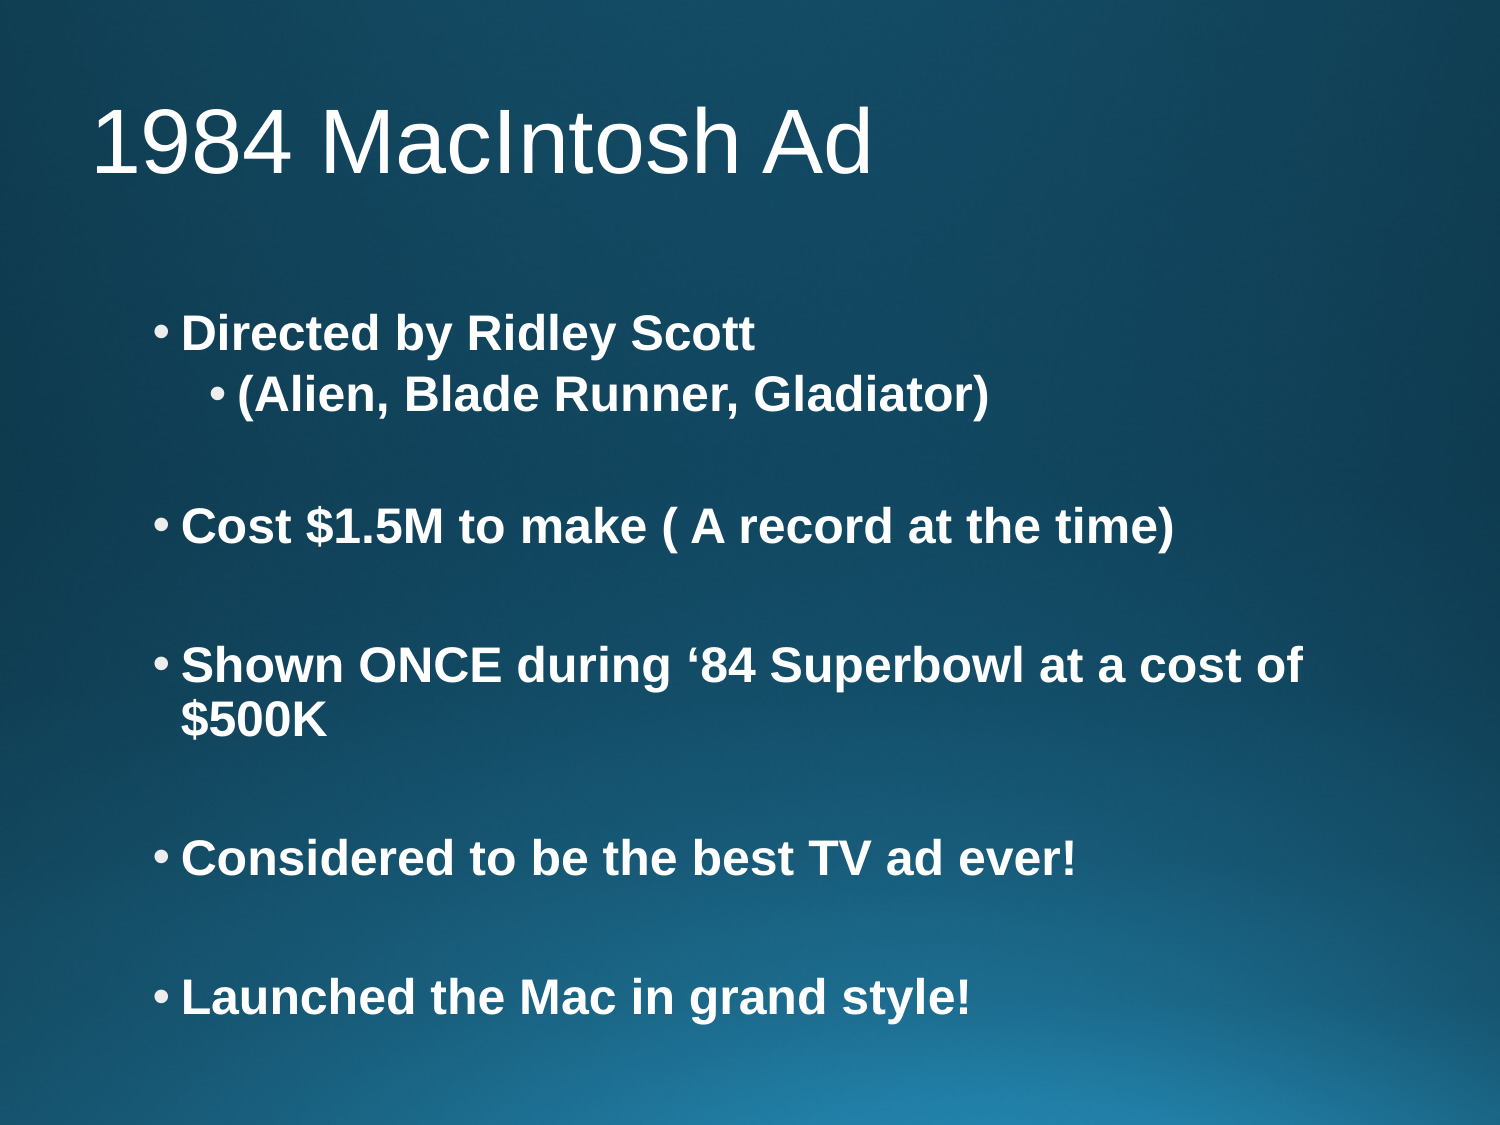

# 1984 MacIntosh Ad
Directed by Ridley Scott
(Alien, Blade Runner, Gladiator)

Cost $1.5M to make ( A record at the time)

Shown ONCE during ‘84 Superbowl at a cost of $500K

Considered to be the best TV ad ever!

Launched the Mac in grand style!